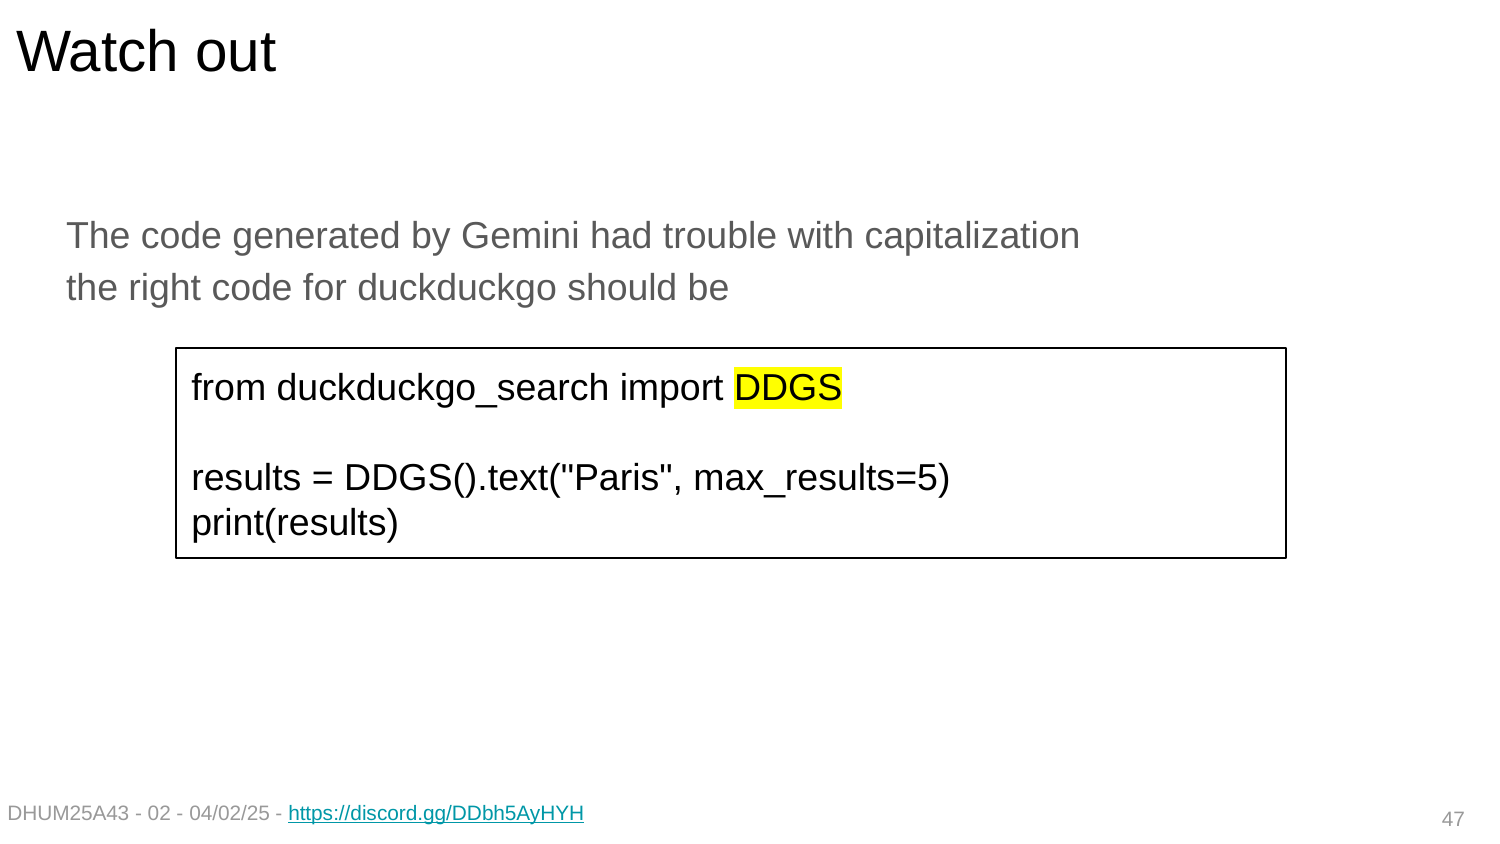

# Watch out
The code generated by Gemini had trouble with capitalization
the right code for duckduckgo should be
from duckduckgo_search import DDGS

results = DDGS().text("Paris", max_results=5)
print(results)